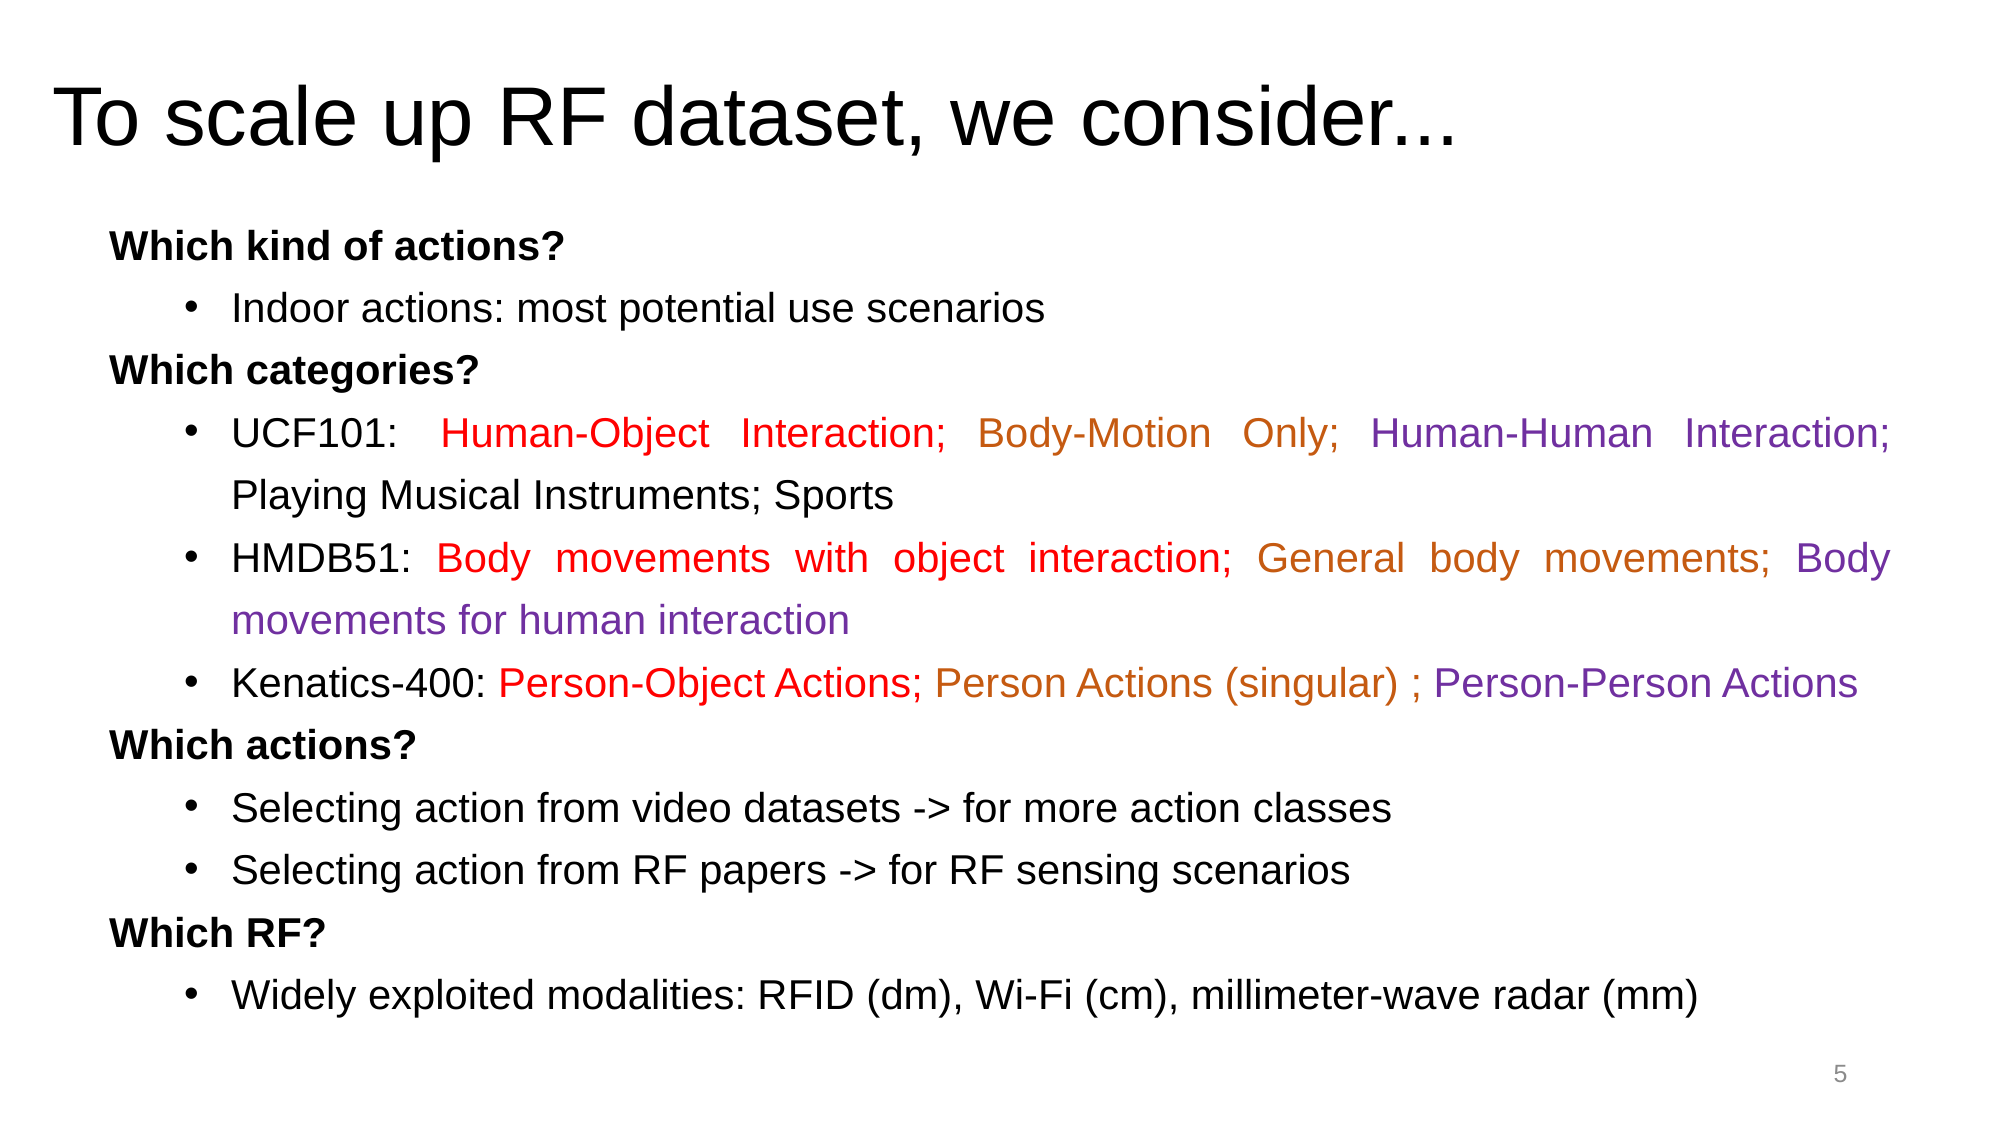

# To scale up RF dataset, we consider...
Which kind of actions?
Indoor actions: most potential use scenarios
Which categories?
UCF101:  Human-Object Interaction; Body-Motion Only; Human-Human Interaction; Playing Musical Instruments; Sports
HMDB51: Body movements with object interaction; General body movements; Body movements for human interaction
Kenatics-400: Person-Object Actions; Person Actions (singular) ; Person-Person Actions
Which actions?
Selecting action from video datasets -> for more action classes
Selecting action from RF papers -> for RF sensing scenarios
Which RF?
Widely exploited modalities: RFID (dm), Wi-Fi (cm), millimeter-wave radar (mm)
5